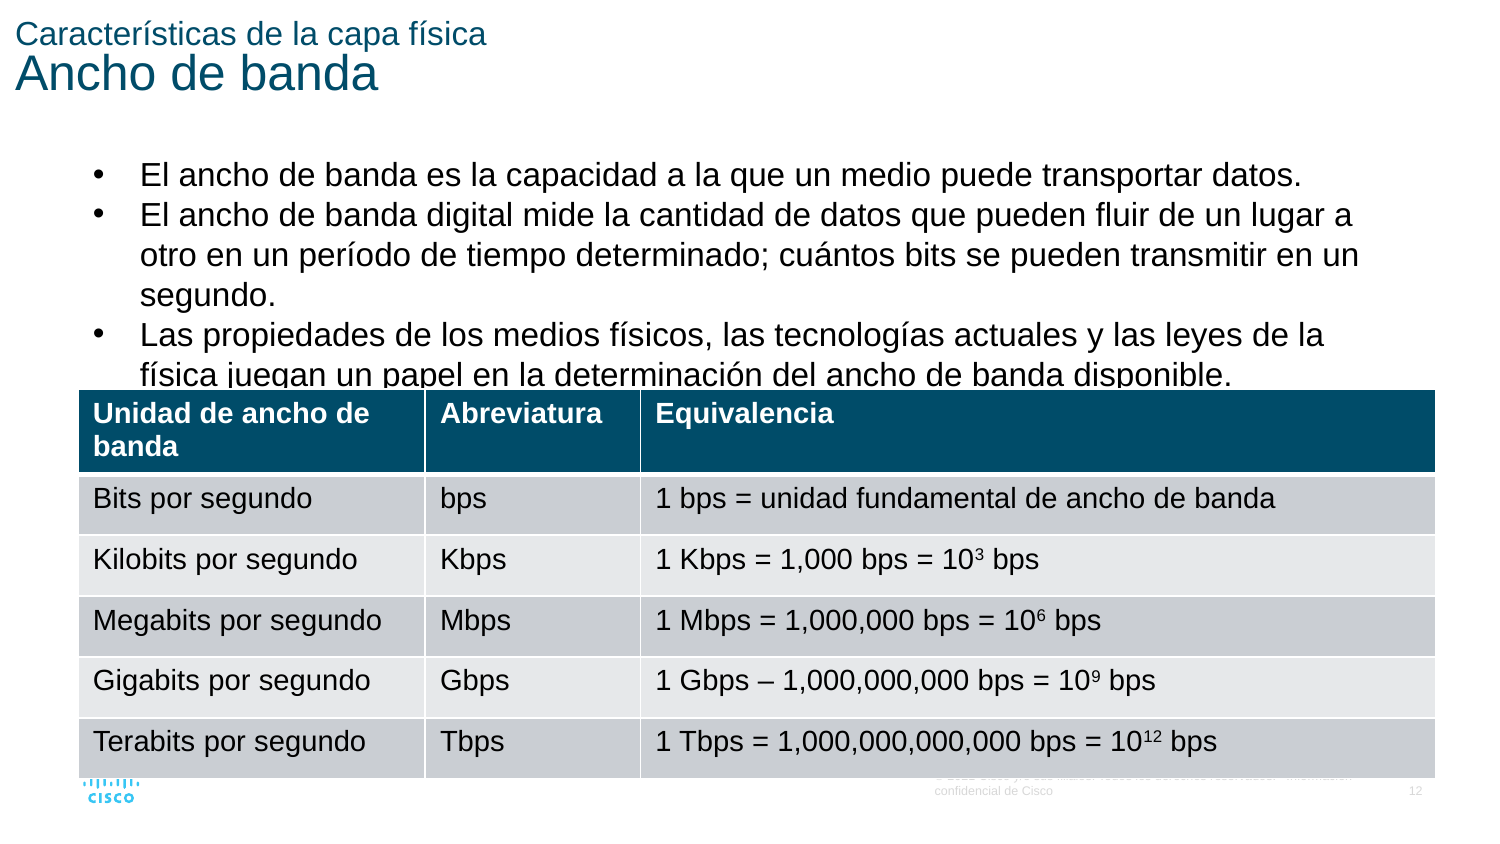

# Características de la capa física Ancho de banda
El ancho de banda es la capacidad a la que un medio puede transportar datos.
El ancho de banda digital mide la cantidad de datos que pueden fluir de un lugar a otro en un período de tiempo determinado; cuántos bits se pueden transmitir en un segundo.
Las propiedades de los medios físicos, las tecnologías actuales y las leyes de la física juegan un papel en la determinación del ancho de banda disponible.
| Unidad de ancho de banda | Abreviatura | Equivalencia |
| --- | --- | --- |
| Bits por segundo | bps | 1 bps = unidad fundamental de ancho de banda |
| Kilobits por segundo | Kbps | 1 Kbps = 1,000 bps = 103 bps |
| Megabits por segundo | Mbps | 1 Mbps = 1,000,000 bps = 106 bps |
| Gigabits por segundo | Gbps | 1 Gbps – 1,000,000,000 bps = 109 bps |
| Terabits por segundo | Tbps | 1 Tbps = 1,000,000,000,000 bps = 1012 bps |